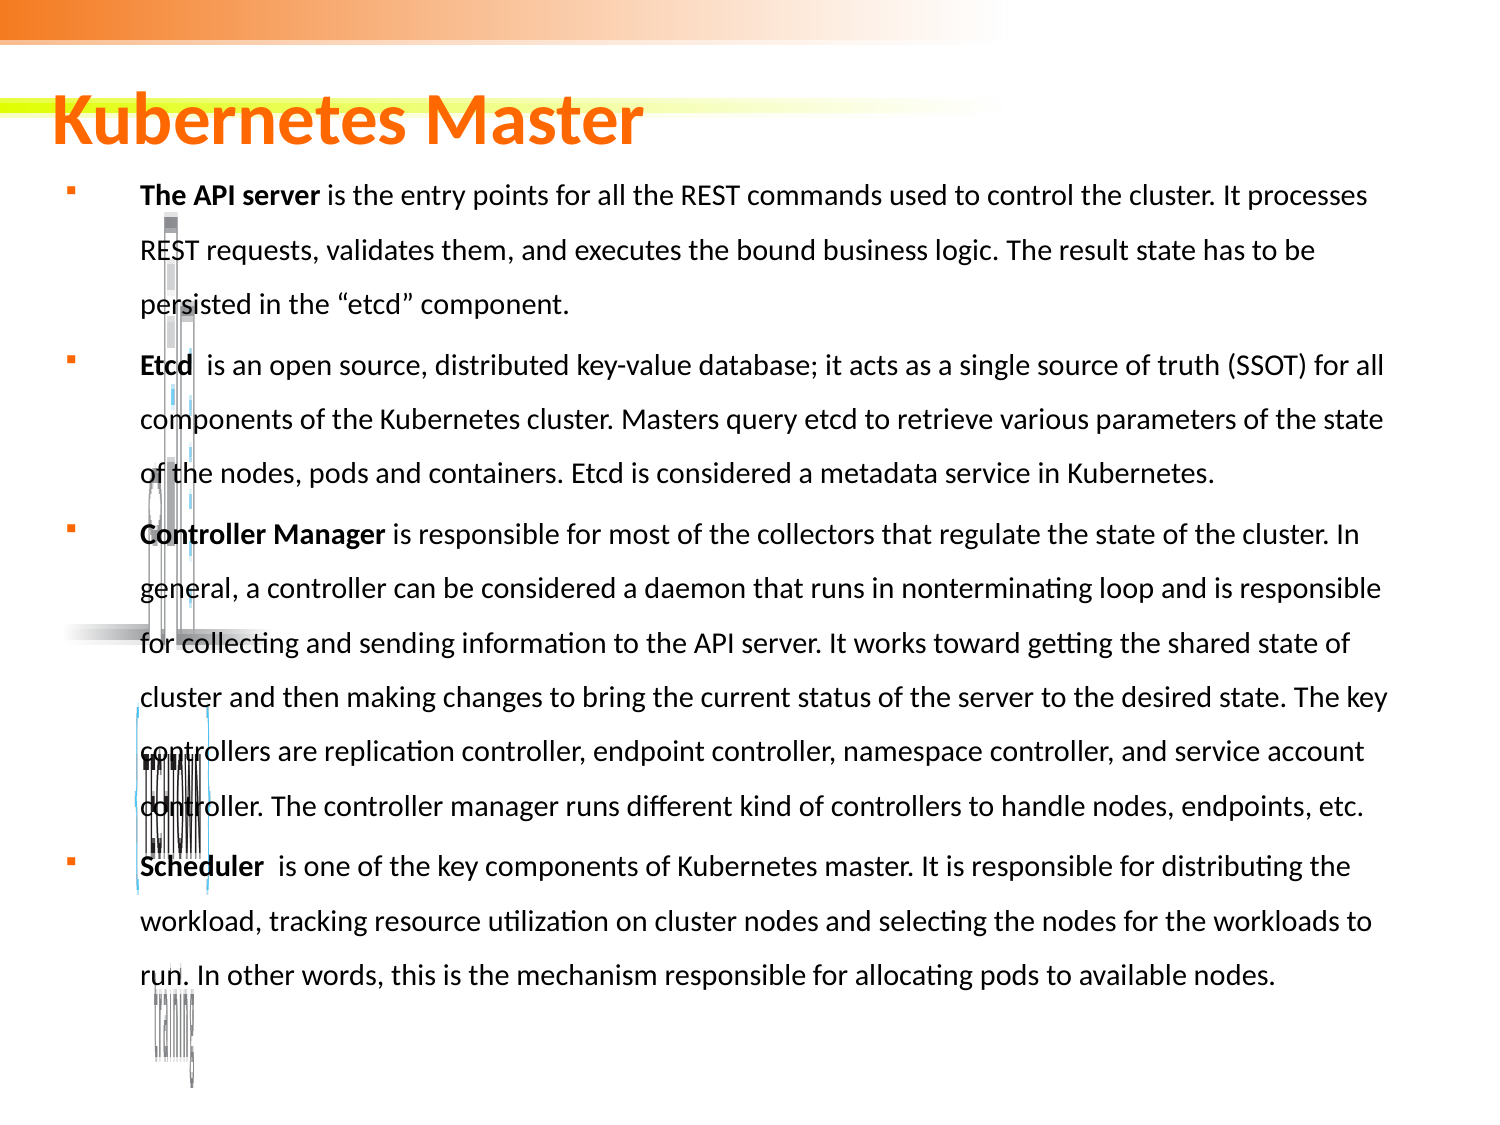

# Kubernetes Master
The API server is the entry points for all the REST commands used to control the cluster. It processes REST requests, validates them, and executes the bound business logic. The result state has to be persisted in the “etcd” component.
Etcd  is an open source, distributed key-value database; it acts as a single source of truth (SSOT) for all components of the Kubernetes cluster. Masters query etcd to retrieve various parameters of the state of the nodes, pods and containers. Etcd is considered a metadata service in Kubernetes.
Controller Manager is responsible for most of the collectors that regulate the state of the cluster. In general, a controller can be considered a daemon that runs in nonterminating loop and is responsible for collecting and sending information to the API server. It works toward getting the shared state of cluster and then making changes to bring the current status of the server to the desired state. The key controllers are replication controller, endpoint controller, namespace controller, and service account controller. The controller manager runs different kind of controllers to handle nodes, endpoints, etc.
Scheduler  is one of the key components of Kubernetes master. It is responsible for distributing the workload, tracking resource utilization on cluster nodes and selecting the nodes for the workloads to run. In other words, this is the mechanism responsible for allocating pods to available nodes.